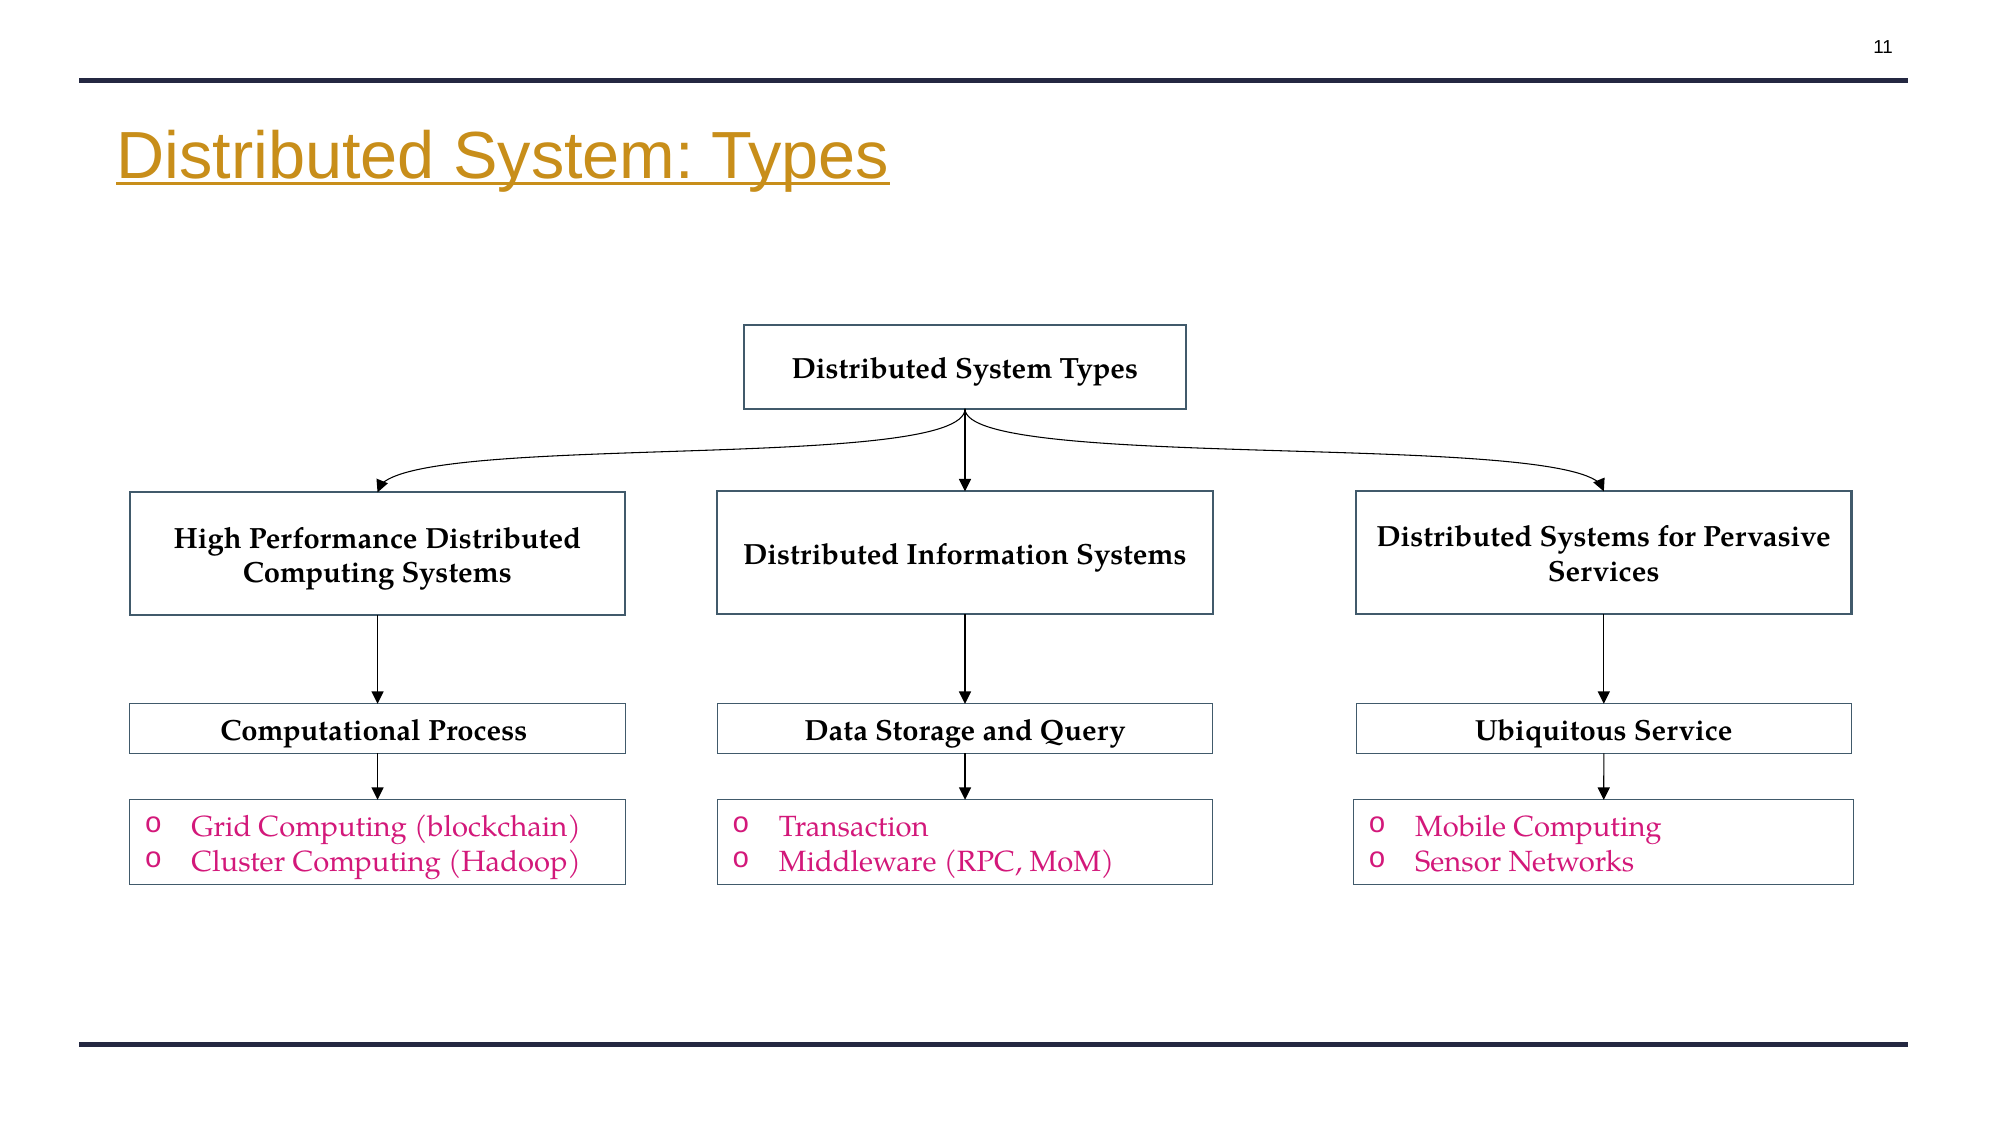

11
Distributed System: Types
Distributed System Types
Distributed Information Systems
Distributed Systems for Pervasive Services
High Performance Distributed Computing Systems
Data Storage and Query
Ubiquitous Service
Computational Process
Transaction
Middleware (RPC, MoM)
Mobile Computing
Sensor Networks
Grid Computing (blockchain)
Cluster Computing (Hadoop)